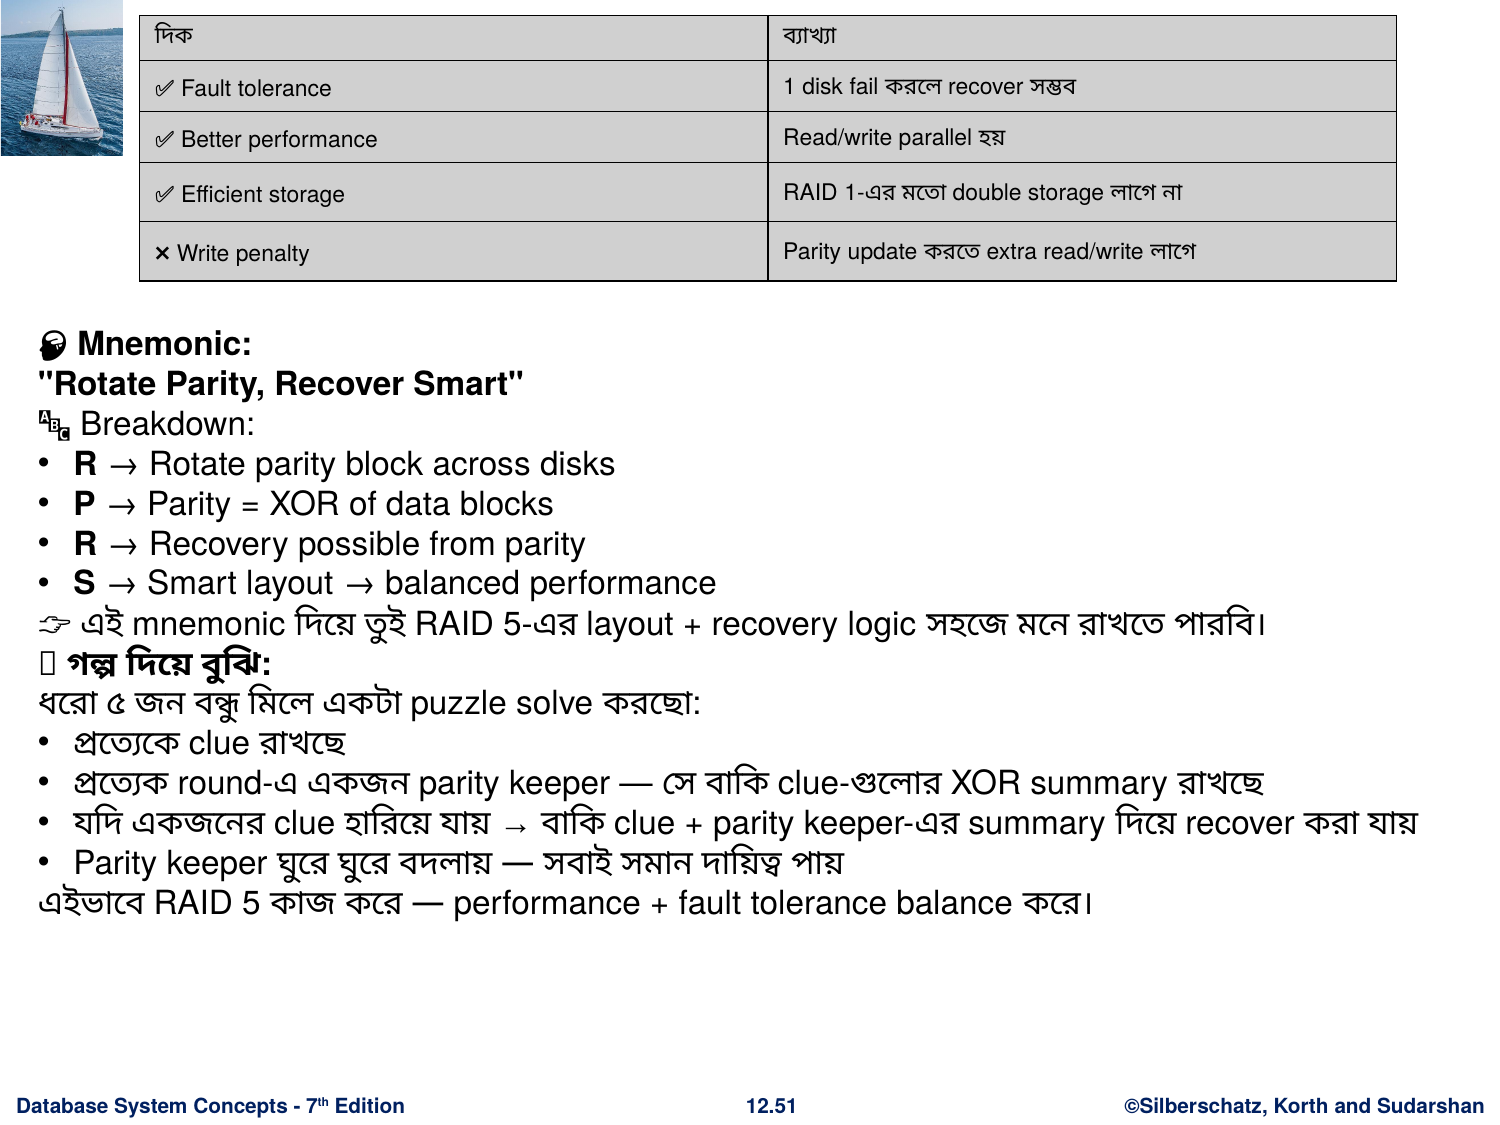

| দিক | ব্যাখ্যা |
| --- | --- |
| ✅ Fault tolerance | 1 disk fail করলে recover সম্ভব |
| ✅ Better performance | Read/write parallel হয় |
| ✅ Efficient storage | RAID 1-এর মতো double storage লাগে না |
| ❌ Write penalty | Parity update করতে extra read/write লাগে |
🧠 Mnemonic:
"Rotate Parity, Recover Smart"
🔤 Breakdown:
R → Rotate parity block across disks
P → Parity = XOR of data blocks
R → Recovery possible from parity
S → Smart layout → balanced performance
👉 এই mnemonic দিয়ে তুই RAID 5-এর layout + recovery logic সহজে মনে রাখতে পারবি।
🧺 গল্প দিয়ে বুঝি:
ধরো ৫ জন বন্ধু মিলে একটা puzzle solve করছো:
প্রত্যেকে clue রাখছে
প্রত্যেক round-এ একজন parity keeper — সে বাকি clue-গুলোর XOR summary রাখছে
যদি একজনের clue হারিয়ে যায় → বাকি clue + parity keeper-এর summary দিয়ে recover করা যায়
Parity keeper ঘুরে ঘুরে বদলায় — সবাই সমান দায়িত্ব পায়
এইভাবে RAID 5 কাজ করে — performance + fault tolerance balance করে।